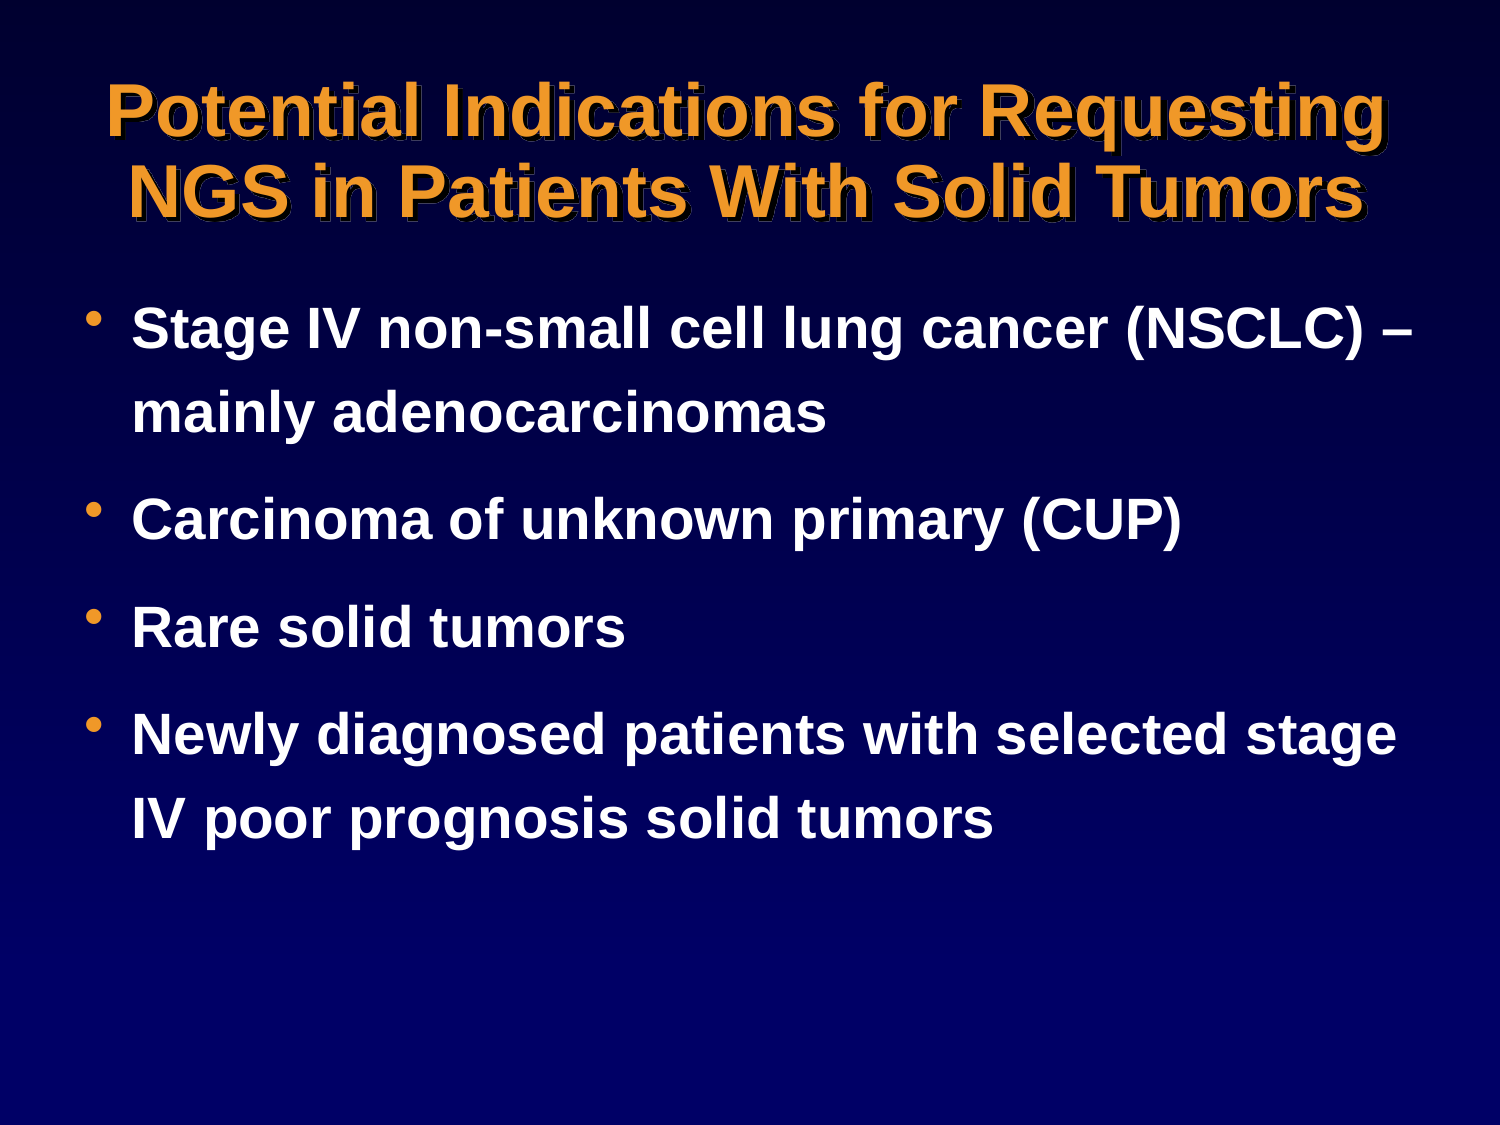

# Potential Indications for Requesting NGS in Patients With Solid Tumors
Stage IV non-small cell lung cancer (NSCLC) – mainly adenocarcinomas
Carcinoma of unknown primary (CUP)
Rare solid tumors
Newly diagnosed patients with selected stage IV poor prognosis solid tumors